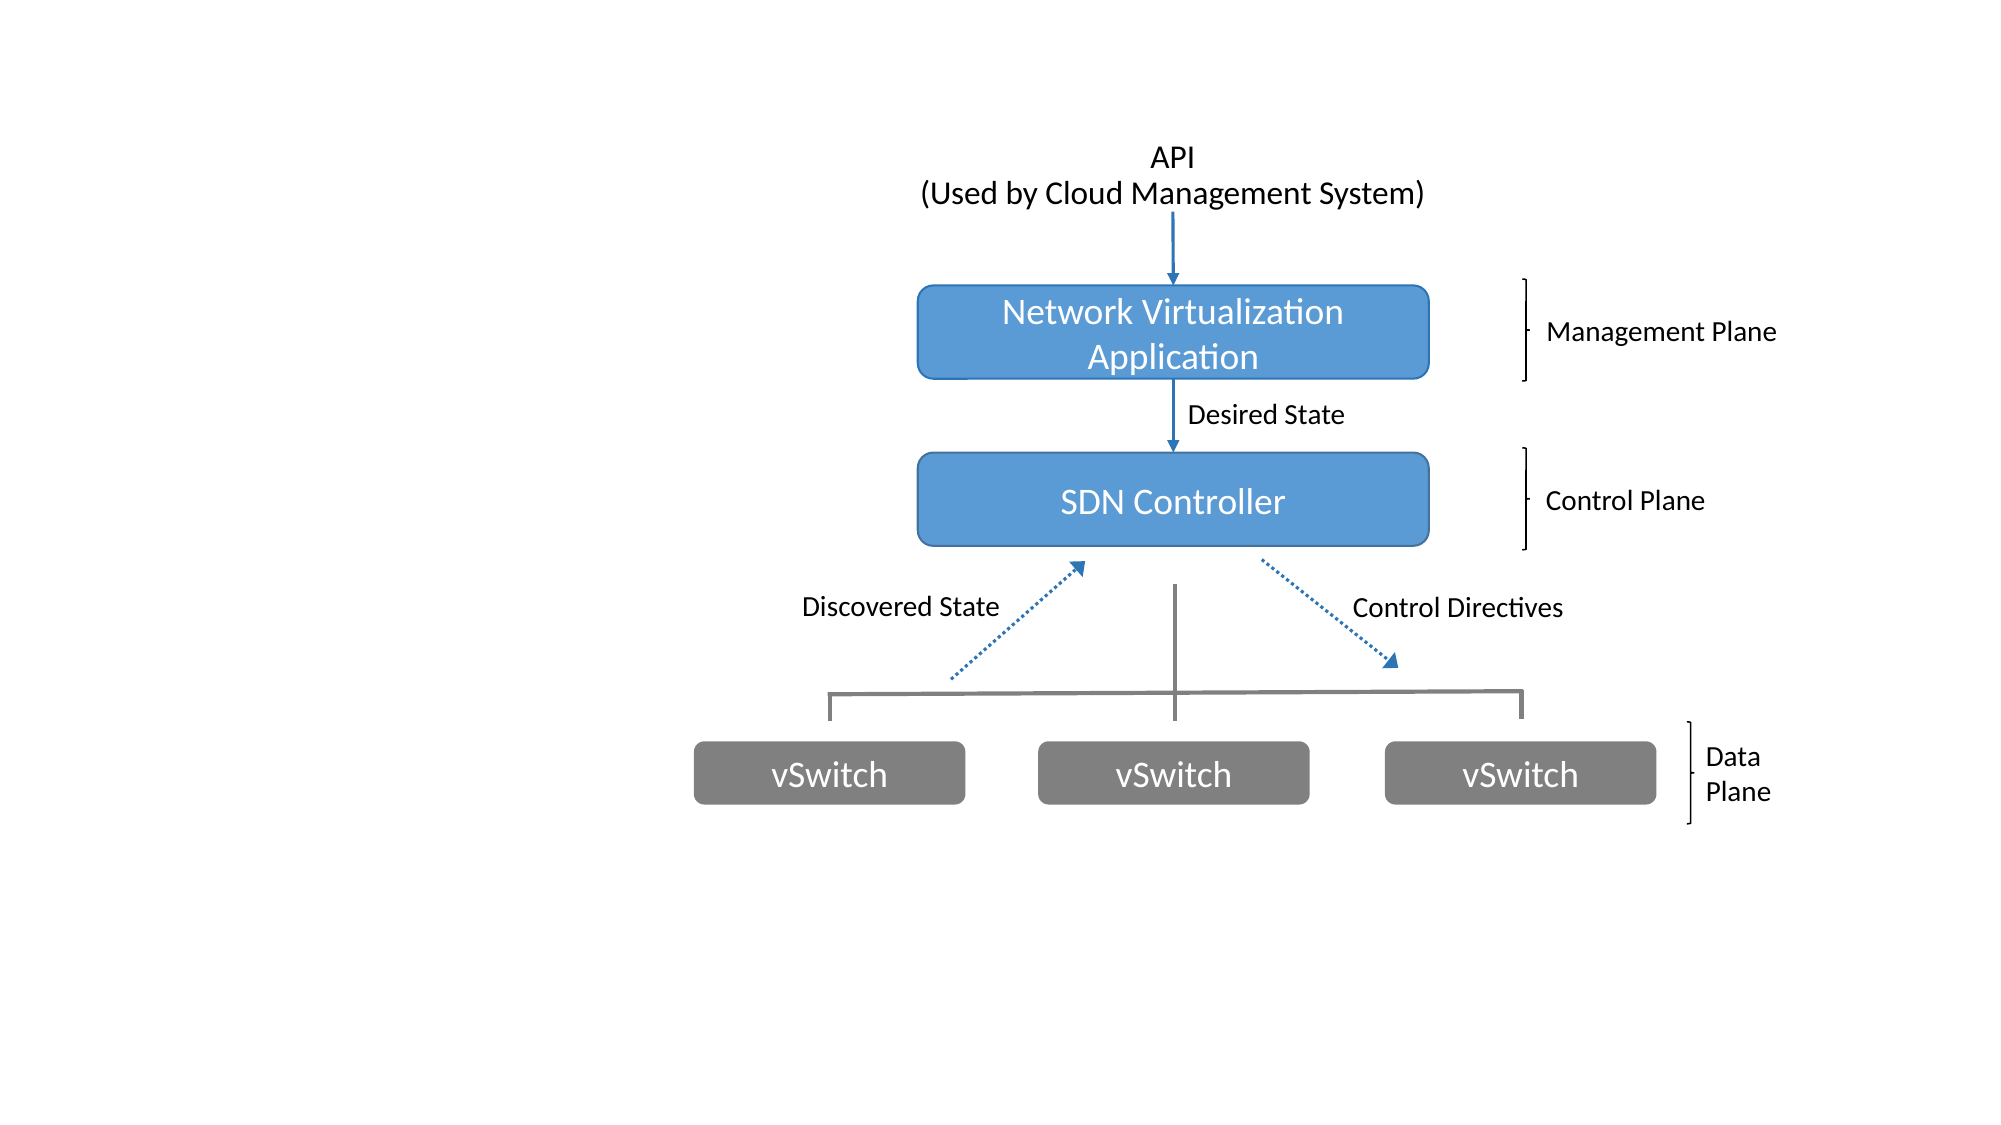

API
(Used by Cloud Management System)

Network Virtualization Application
Management Plane
Desired State

SDN Controller
Control Plane
Discovered State
Control Directives

Data
Plane
vSwitch
vSwitch
vSwitch